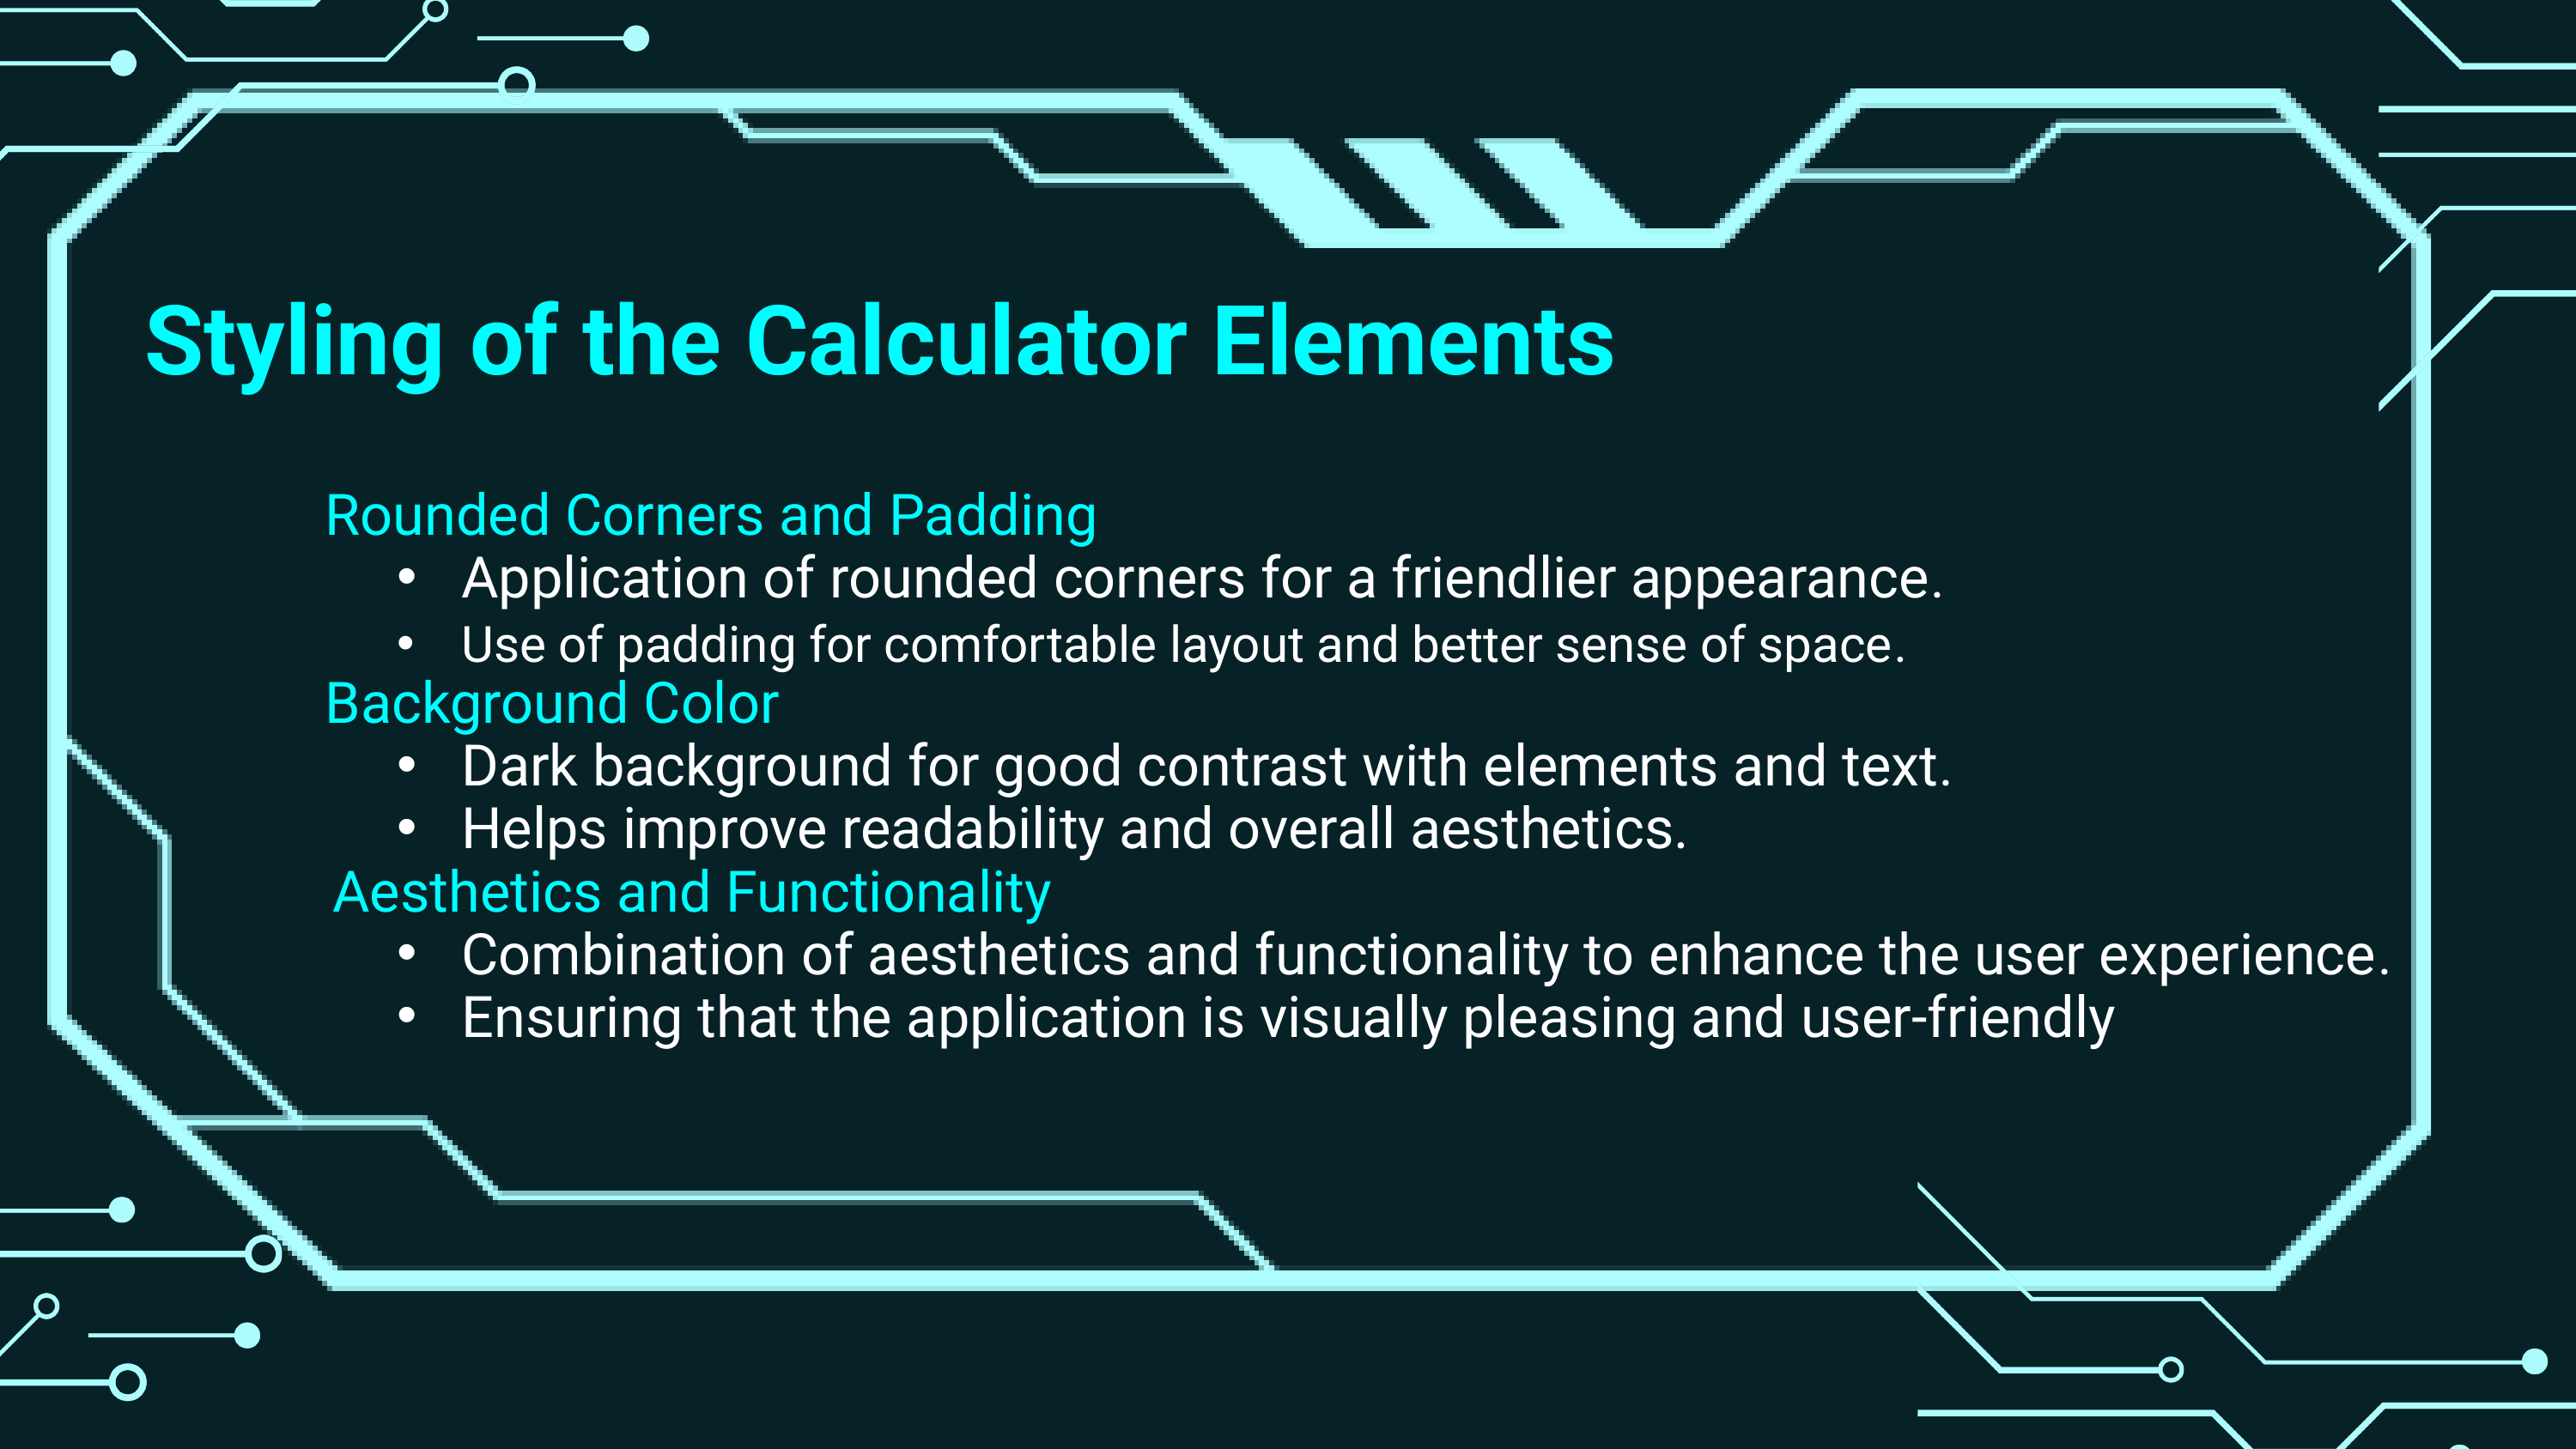

Styling of the Calculator Elements
    Rounded Corners and Padding
Application of rounded corners for a friendlier appearance.
Use of padding for comfortable layout and better sense of space.
    Background Color
Dark background for good contrast with elements and text.
Helps improve readability and overall aesthetics.
Aesthetics and Functionality
Combination of aesthetics and functionality to enhance the user experience.
Ensuring that the application is visually pleasing and user-friendly